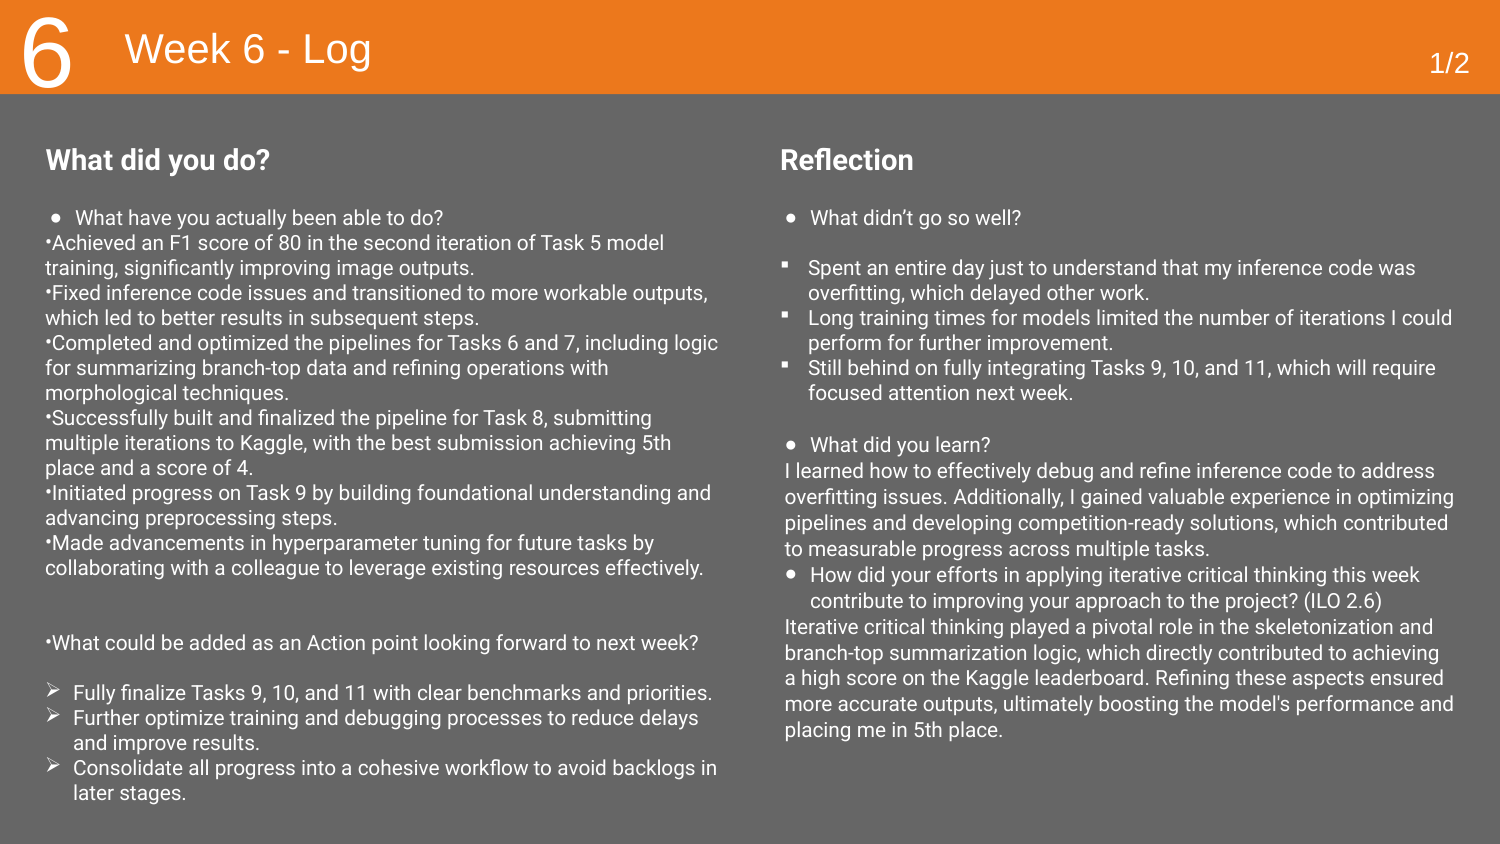

6
# Week 6 - Log
1/2

What did you do?
Reflection
What have you actually been able to do?
Achieved an F1 score of 80 in the second iteration of Task 5 model training, significantly improving image outputs.
Fixed inference code issues and transitioned to more workable outputs, which led to better results in subsequent steps.
Completed and optimized the pipelines for Tasks 6 and 7, including logic for summarizing branch-top data and refining operations with morphological techniques.
Successfully built and finalized the pipeline for Task 8, submitting multiple iterations to Kaggle, with the best submission achieving 5th place and a score of 4.
Initiated progress on Task 9 by building foundational understanding and advancing preprocessing steps.
Made advancements in hyperparameter tuning for future tasks by collaborating with a colleague to leverage existing resources effectively.

What could be added as an Action point looking forward to next week?

Fully finalize Tasks 9, 10, and 11 with clear benchmarks and priorities.
Further optimize training and debugging processes to reduce delays and improve results.
Consolidate all progress into a cohesive workflow to avoid backlogs in later stages.

What didn’t go so well?

Spent an entire day just to understand that my inference code was overfitting, which delayed other work.
Long training times for models limited the number of iterations I could perform for further improvement.
Still behind on fully integrating Tasks 9, 10, and 11, which will require focused attention next week.

What did you learn?
I learned how to effectively debug and refine inference code to address overfitting issues. Additionally, I gained valuable experience in optimizing pipelines and developing competition-ready solutions, which contributed to measurable progress across multiple tasks.
How did your efforts in applying iterative critical thinking this week contribute to improving your approach to the project? (ILO 2.6)
Iterative critical thinking played a pivotal role in the skeletonization and branch-top summarization logic, which directly contributed to achieving a high score on the Kaggle leaderboard. Refining these aspects ensured more accurate outputs, ultimately boosting the model's performance and placing me in 5th place.